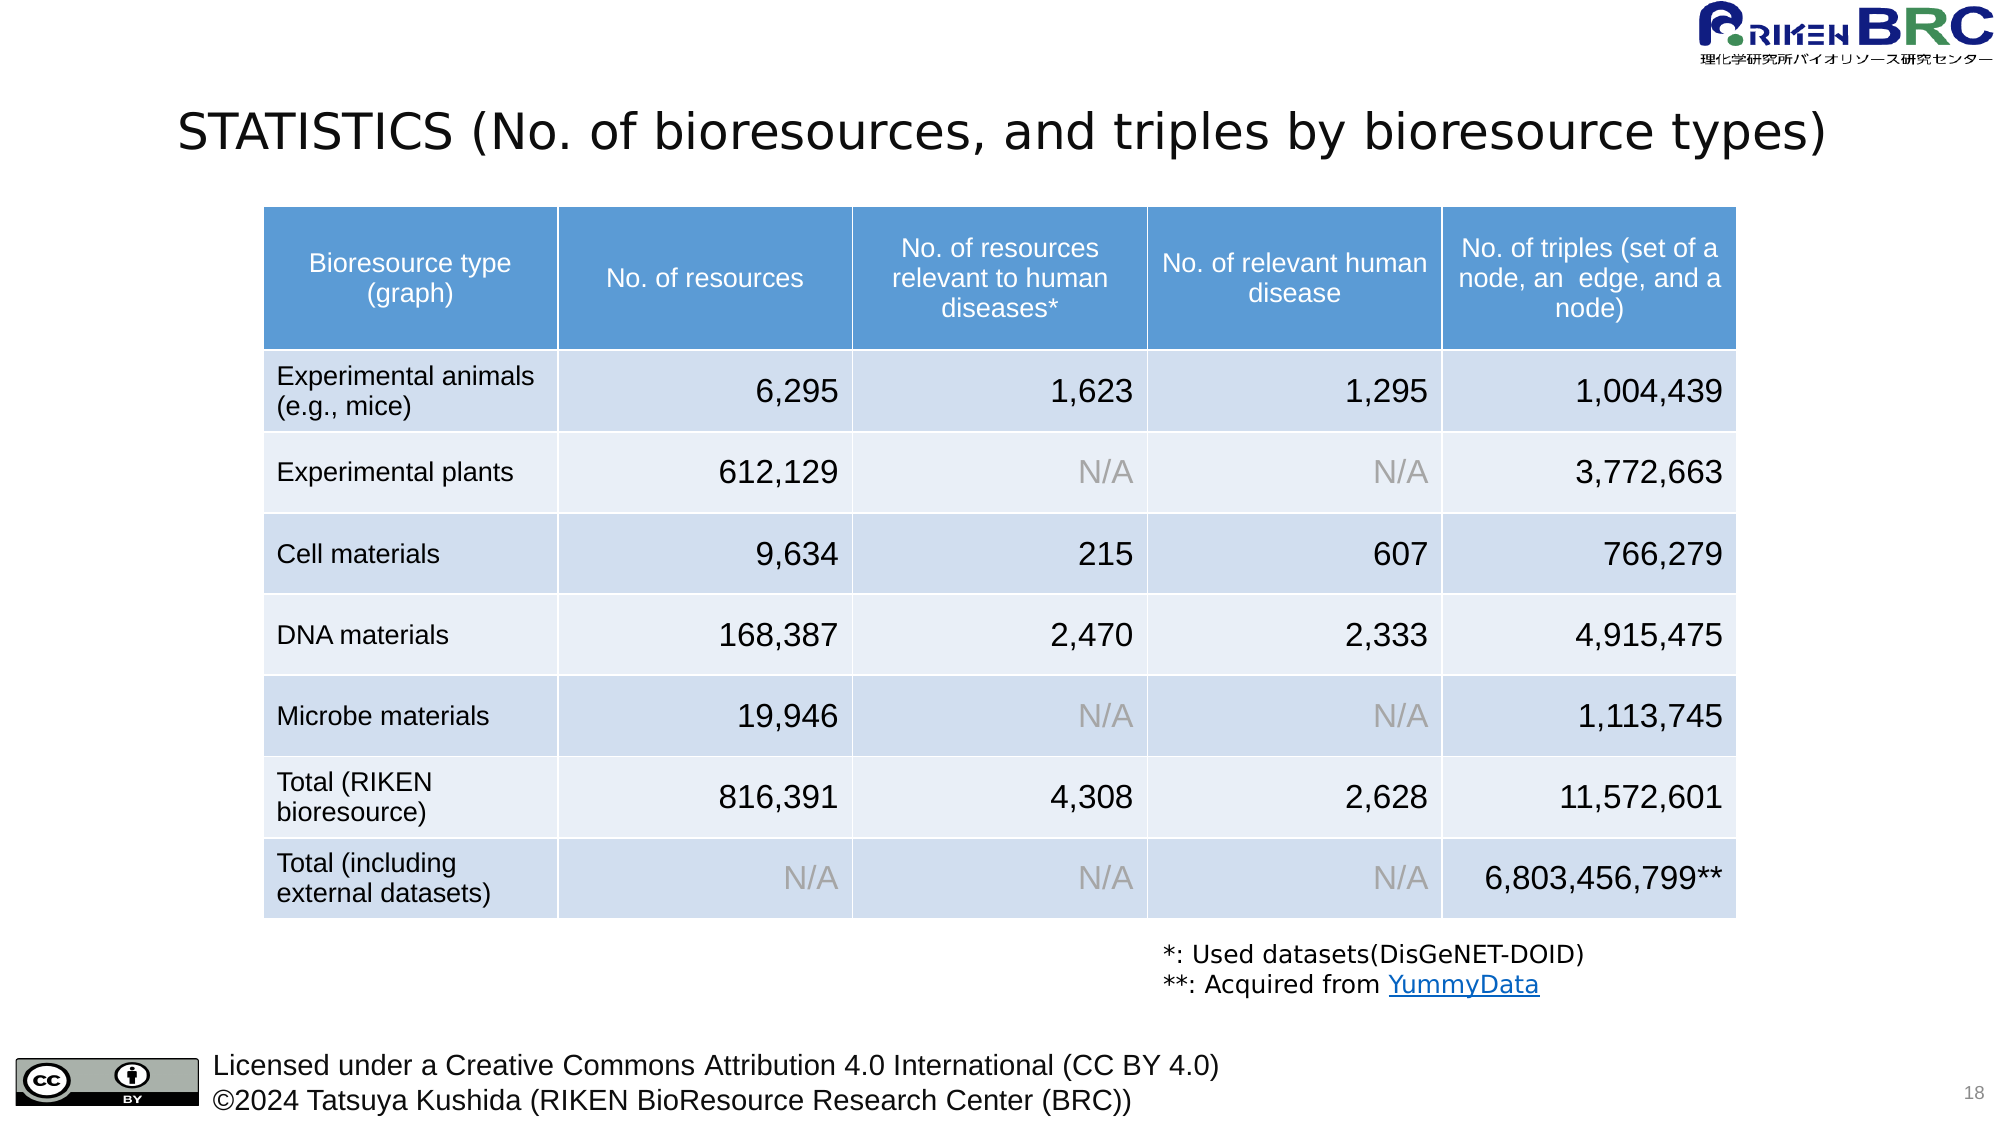

# STATISTICS (No. of bioresources, and triples by bioresource types)
| Bioresource type (graph) | No. of resources | No. of resources relevant to human diseases\* | No. of relevant human disease | No. of triples (set of a node, an edge, and a node) |
| --- | --- | --- | --- | --- |
| Experimental animals (e.g., mice) | 6,295 | 1,623 | 1,295 | 1,004,439 |
| Experimental plants | 612,129 | N/A | N/A | 3,772,663 |
| Cell materials | 9,634 | 215 | 607 | 766,279 |
| DNA materials | 168,387 | 2,470 | 2,333 | 4,915,475 |
| Microbe materials | 19,946 | N/A | N/A | 1,113,745 |
| Total (RIKEN bioresource) | 816,391 | 4,308 | 2,628 | 11,572,601 |
| Total (including external datasets) | N/A | N/A | N/A | 6,803,456,799\*\* |
*: Used datasets(DisGeNET-DOID)
**: Acquired from YummyData
18